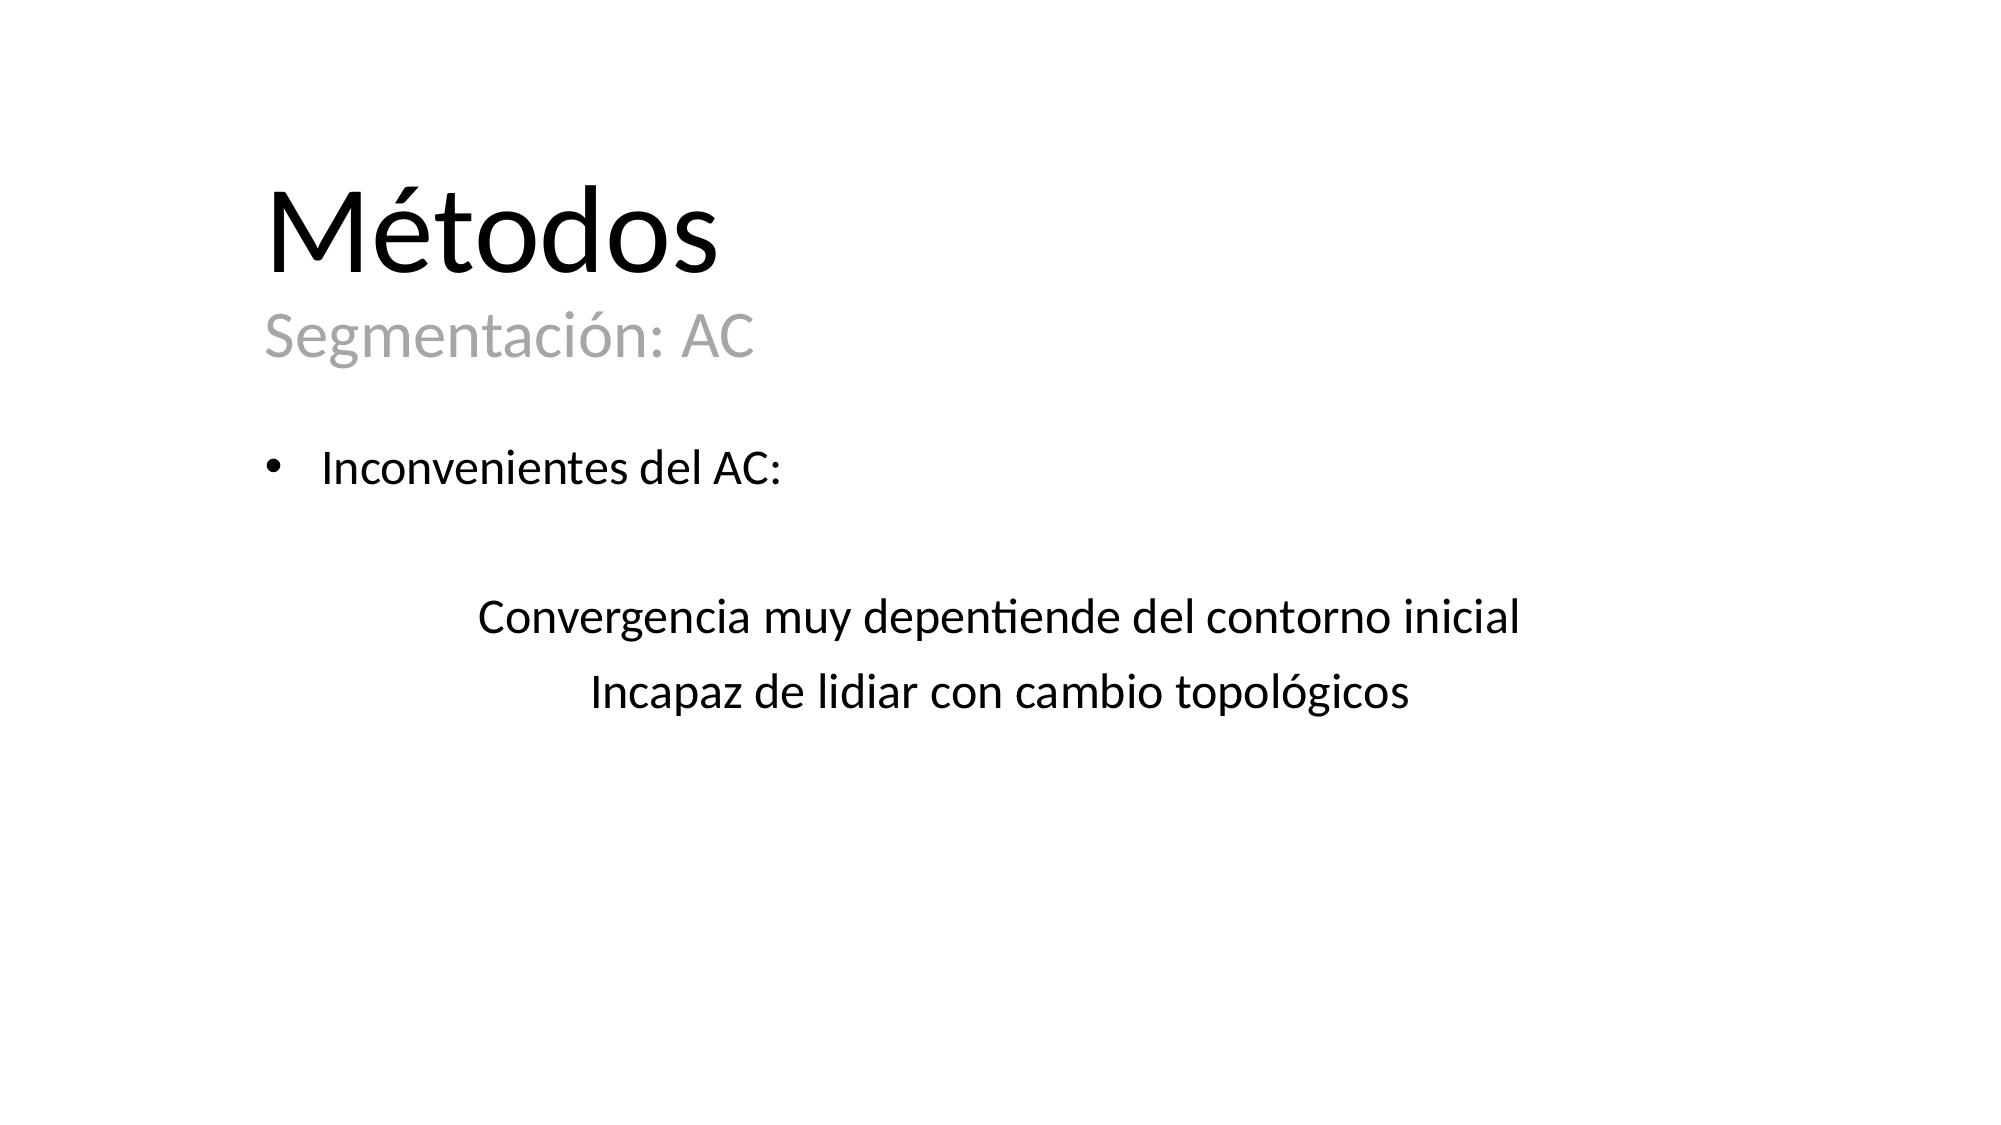

# Métodos Segmentación: AC
Inconvenientes del AC:

Convergencia muy depentiende del contorno inicial
Incapaz de lidiar con cambio topológicos